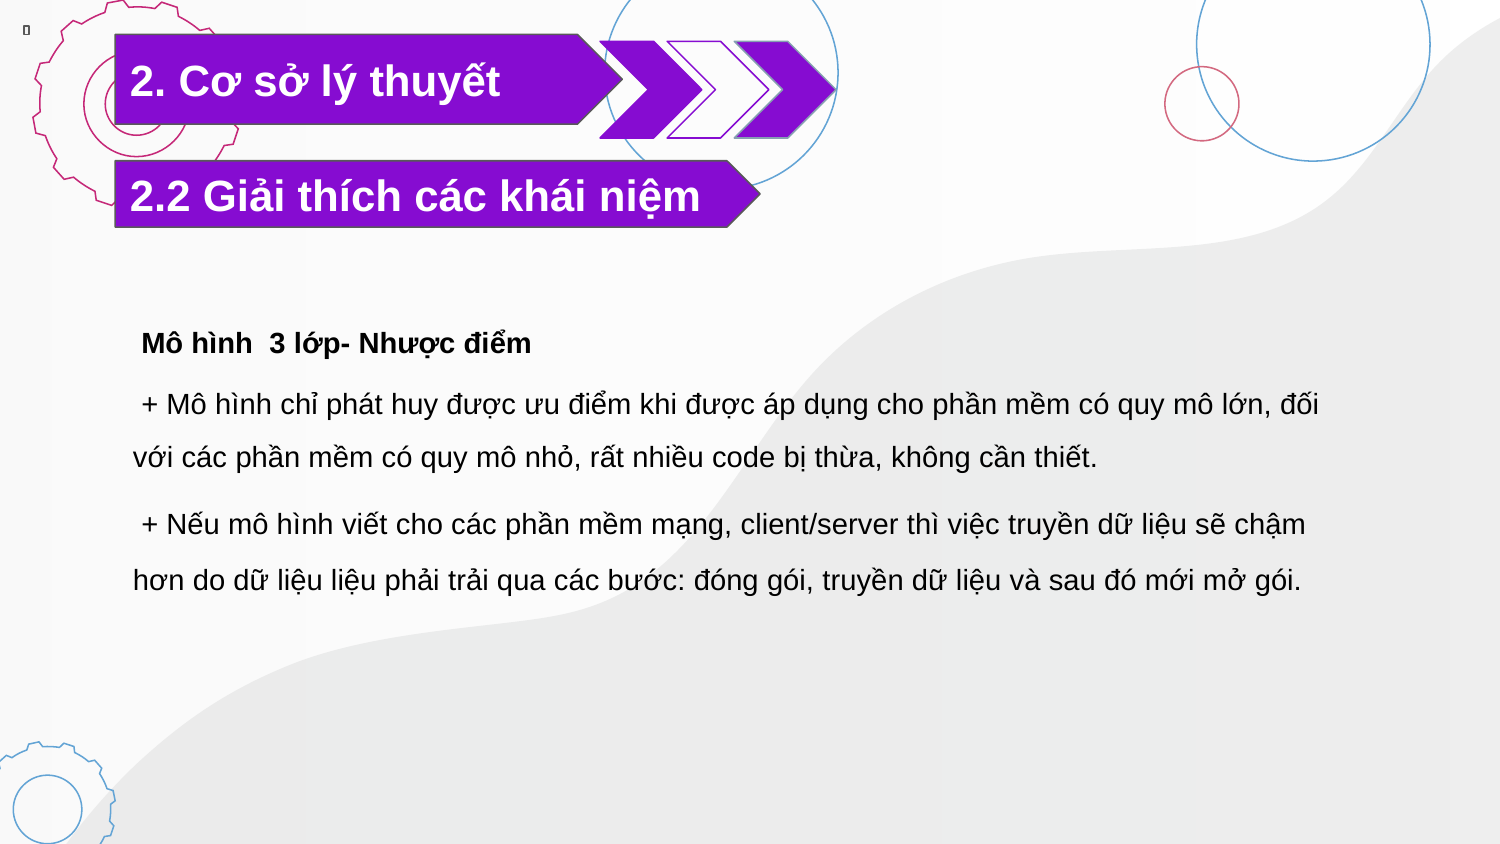

2. Cơ sở lý thuyết

2.2 Giải thích các khái niệm
 Mô hình  3 lớp- Nhược điểm
 + Mô hình chỉ phát huy được ưu điểm khi được áp dụng cho phần mềm có quy mô lớn, đối với các phần mềm có quy mô nhỏ, rất nhiều code bị thừa, không cần thiết.
 + Nếu mô hình viết cho các phần mềm mạng, client/server thì việc truyền dữ liệu sẽ chậm hơn do dữ liệu liệu phải trải qua các bước: đóng gói, truyền dữ liệu và sau đó mới mở gói.